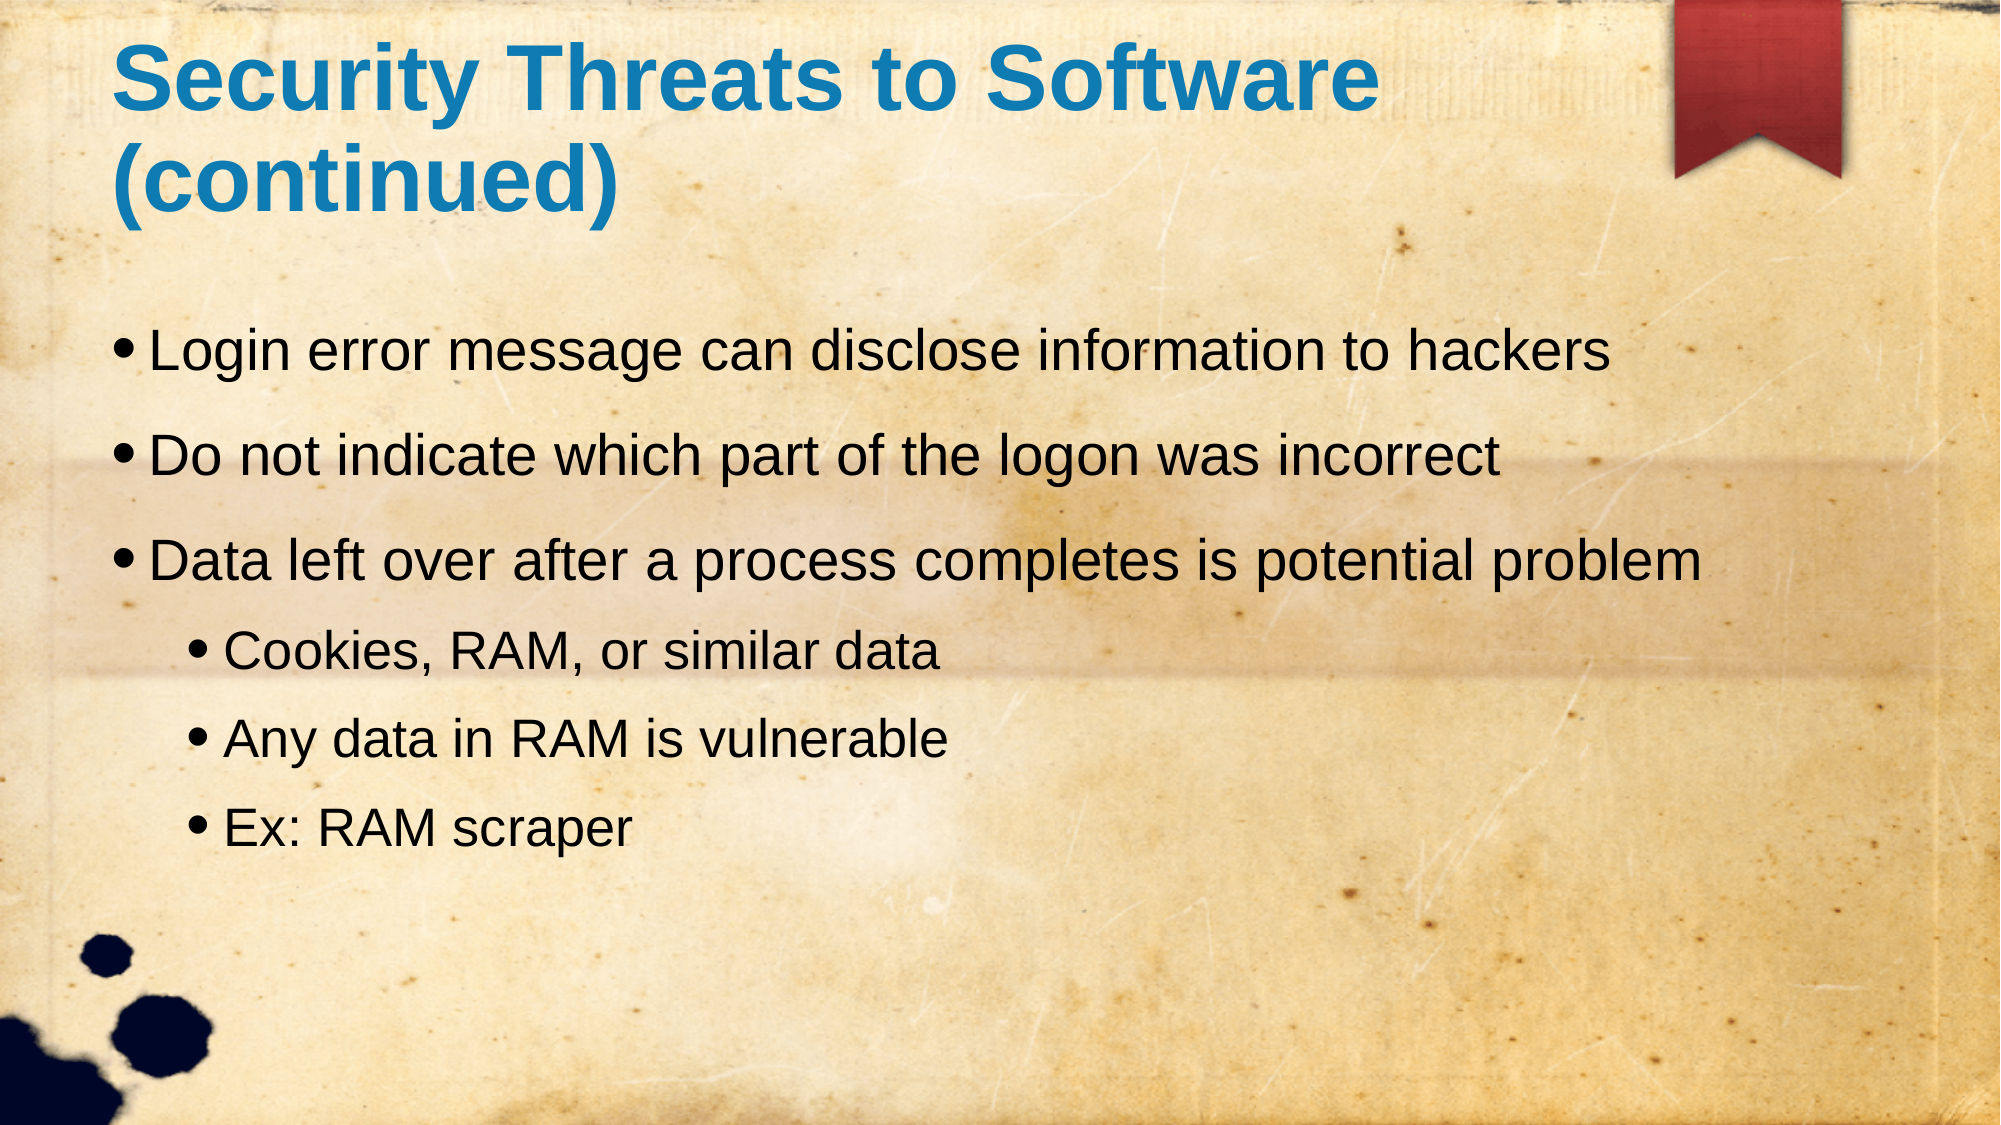

Security Threats to Software (continued)
Login error message can disclose information to hackers
Do not indicate which part of the logon was incorrect
Data left over after a process completes is potential problem
Cookies, RAM, or similar data
Any data in RAM is vulnerable
Ex: RAM scraper